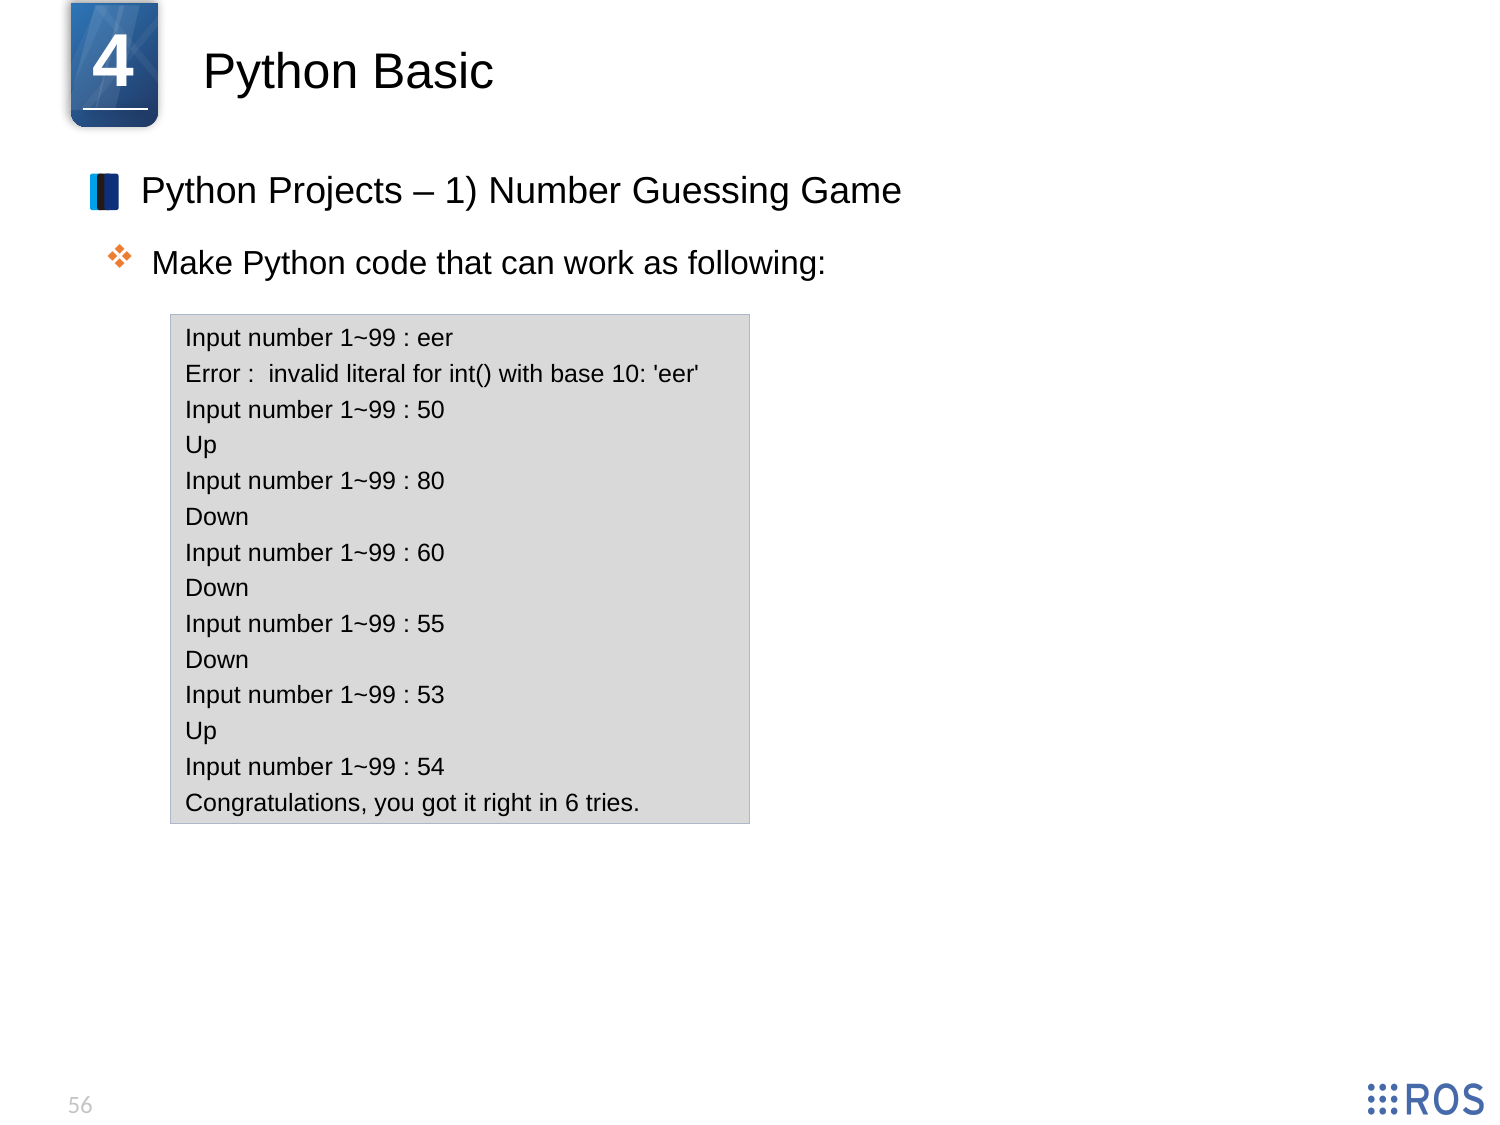

4
Python Basic
Python Projects – 1) Number Guessing Game

Make Python code that can work as following:
Input number 1~99 : eer
Error :  invalid literal for int() with base 10: 'eer'
Input number 1~99 : 50
Up
Input number 1~99 : 80
Down
Input number 1~99 : 60
Down
Input number 1~99 : 55
Down
Input number 1~99 : 53
Up
Input number 1~99 : 54
Congratulations, you got it right in 6 tries.
56